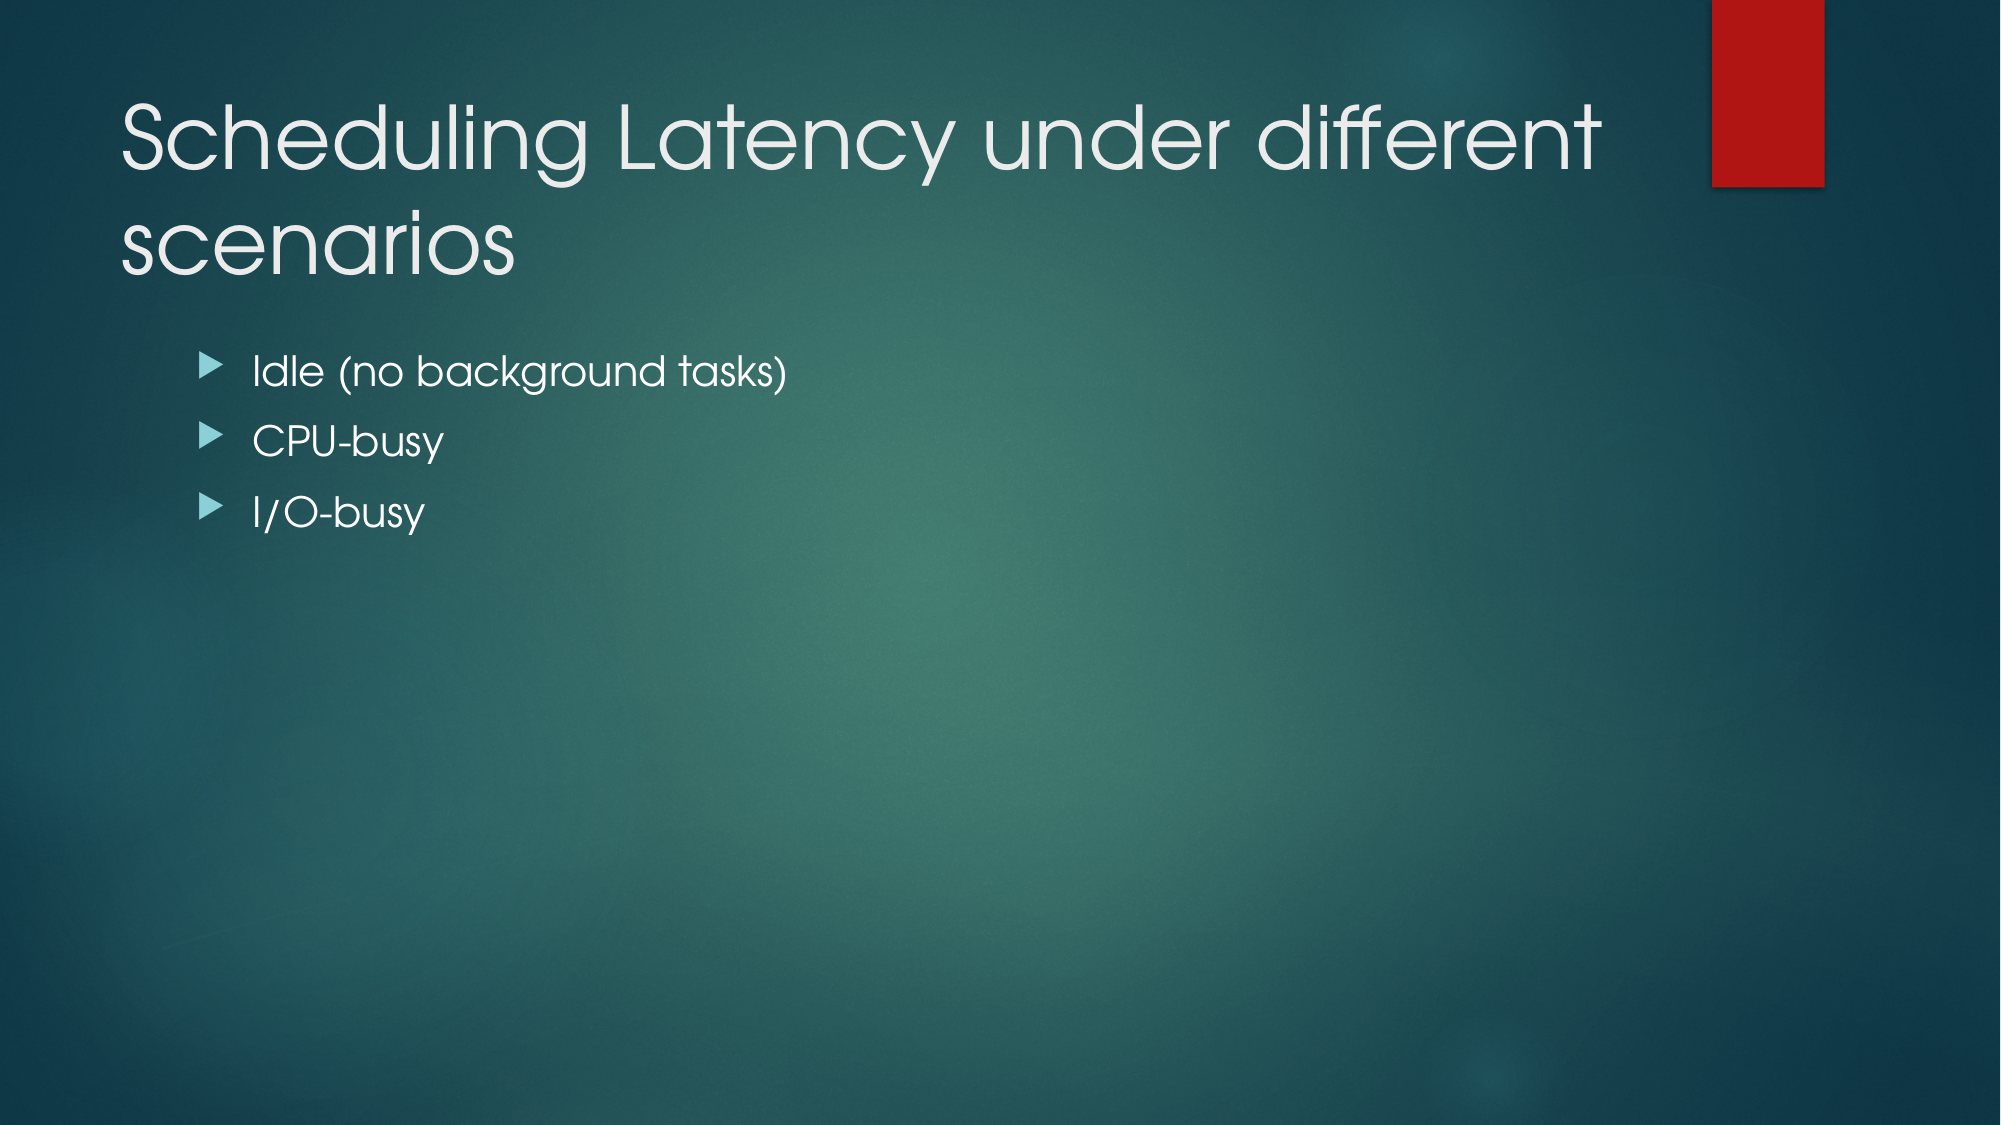

# Scheduling Latency under different scenarios
Idle (no background tasks)
CPU-busy
I/O-busy